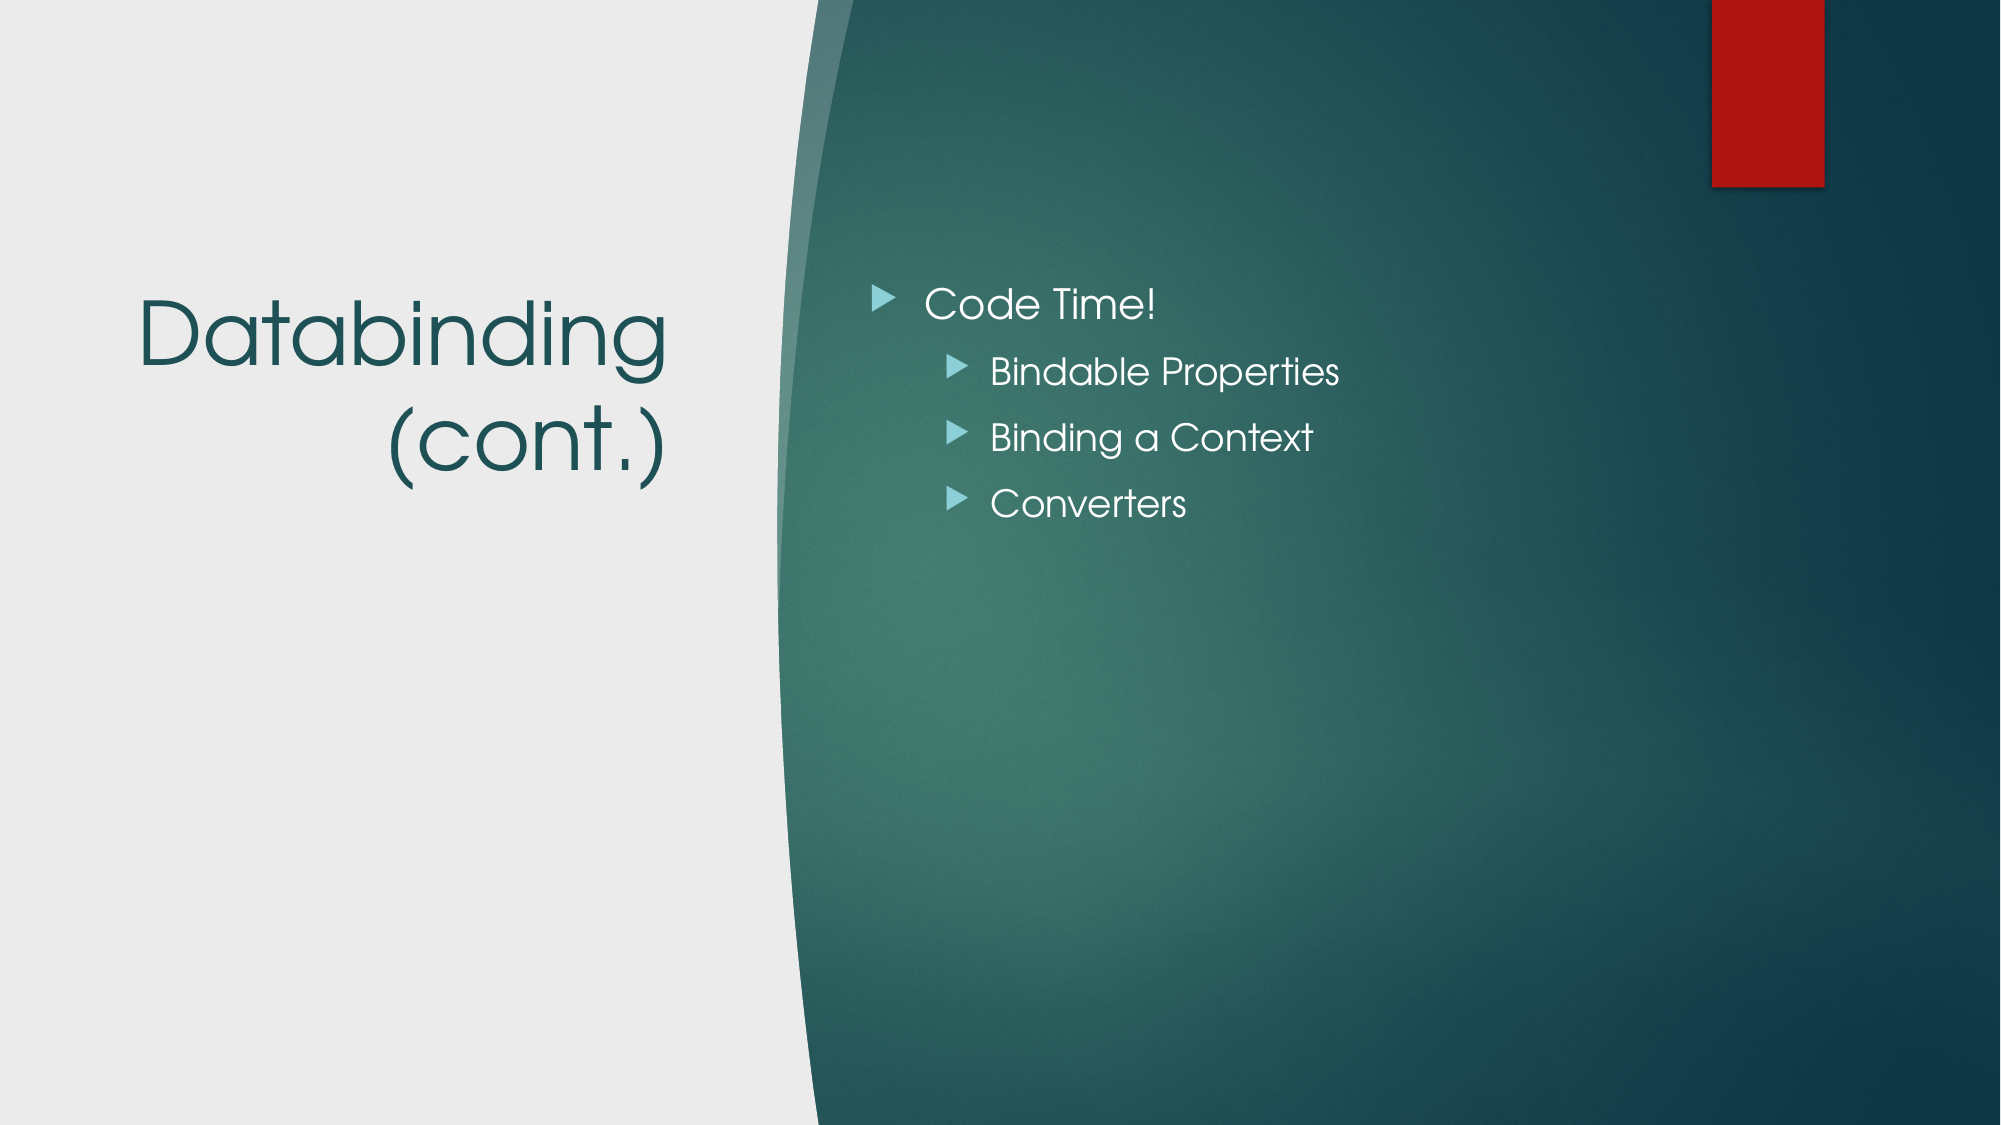

# Databinding (cont.)
Code Time!
Bindable Properties
Binding a Context
Converters